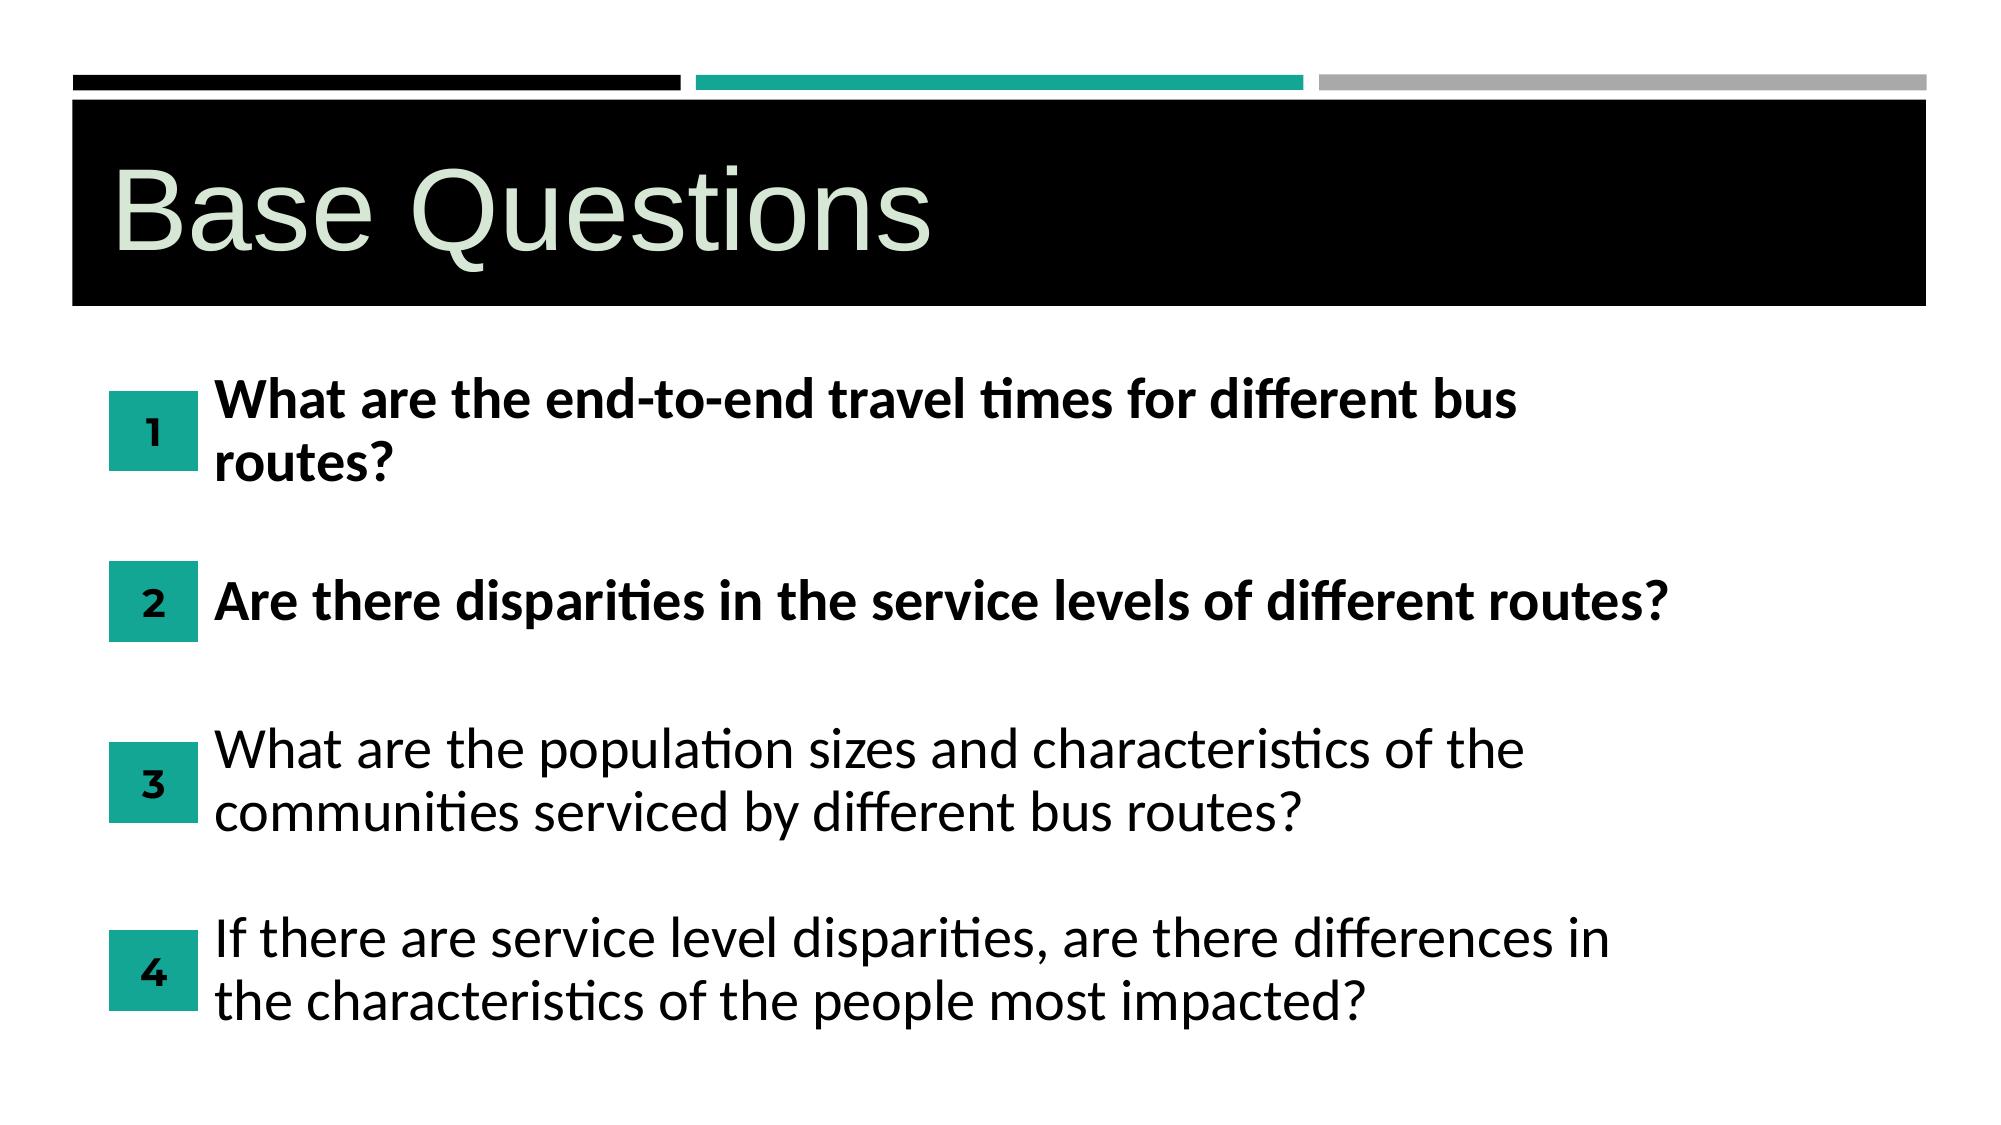

Base Questions
What are the end-to-end travel times for different bus routes?
1
Are there disparities in the service levels of different routes?
2
What are the population sizes and characteristics of the communities serviced by different bus routes?
3
If there are service level disparities, are there differences in the characteristics of the people most impacted?
4